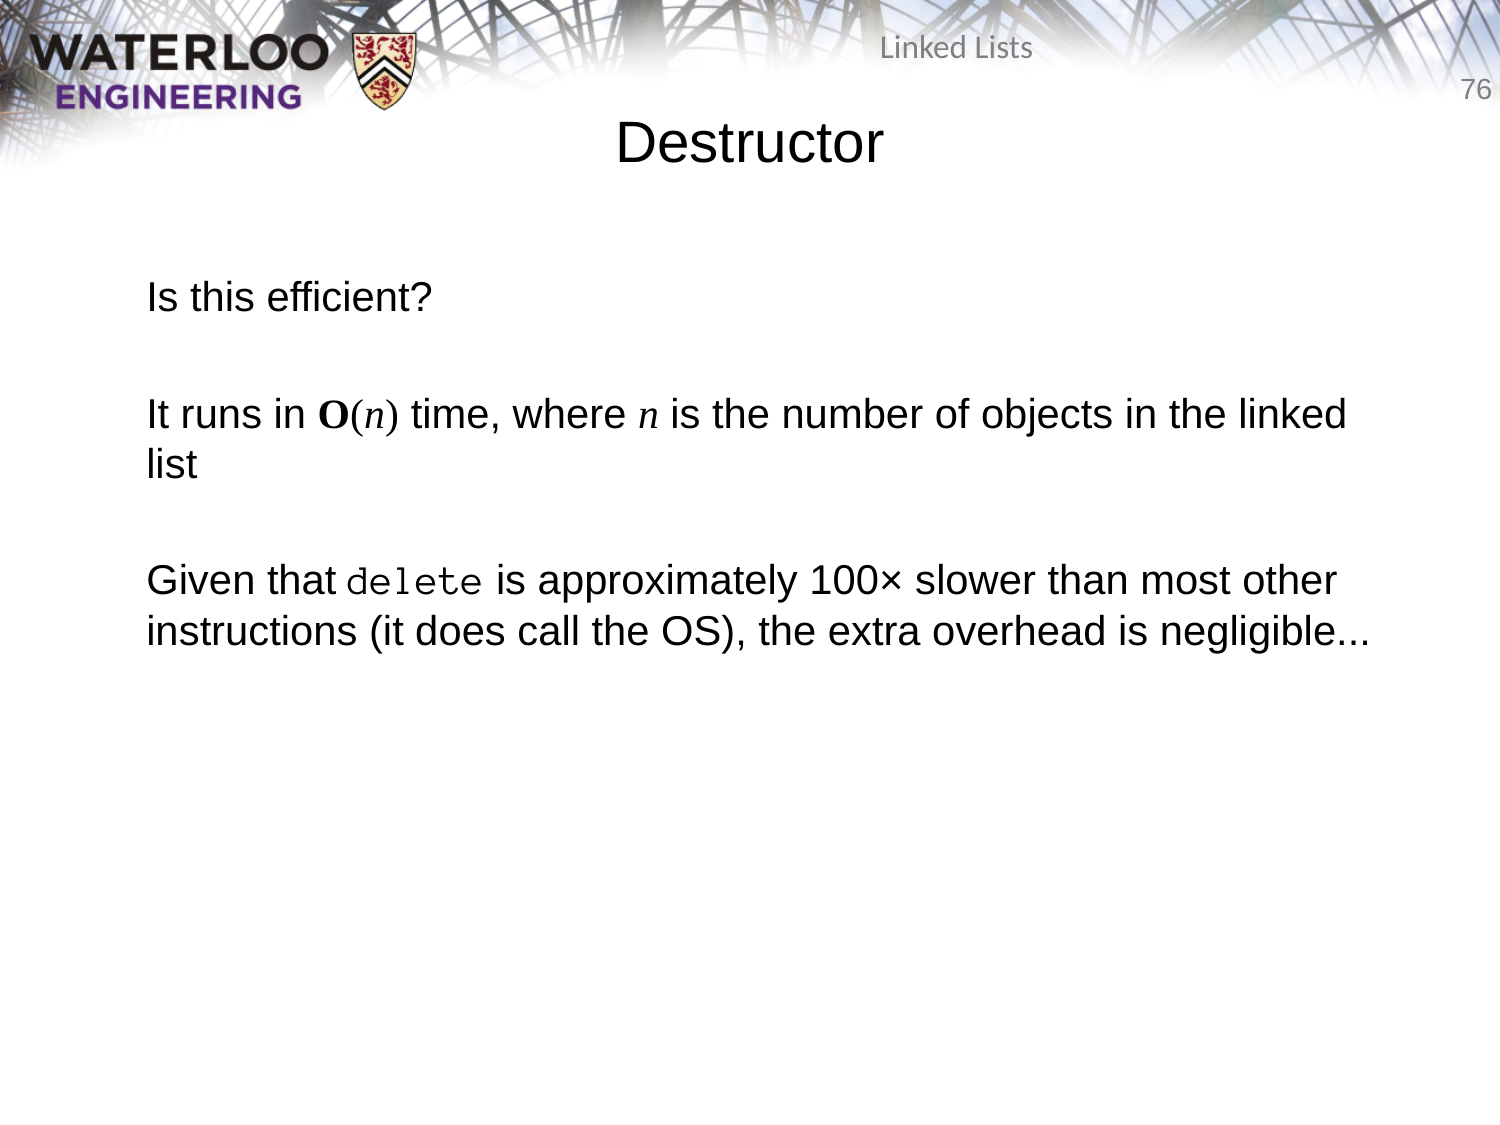

# Destructor
	Is this efficient?

	It runs in O(n) time, where n is the number of objects in the linked list

	Given that delete is approximately 100× slower than most other instructions (it does call the OS), the extra overhead is negligible...